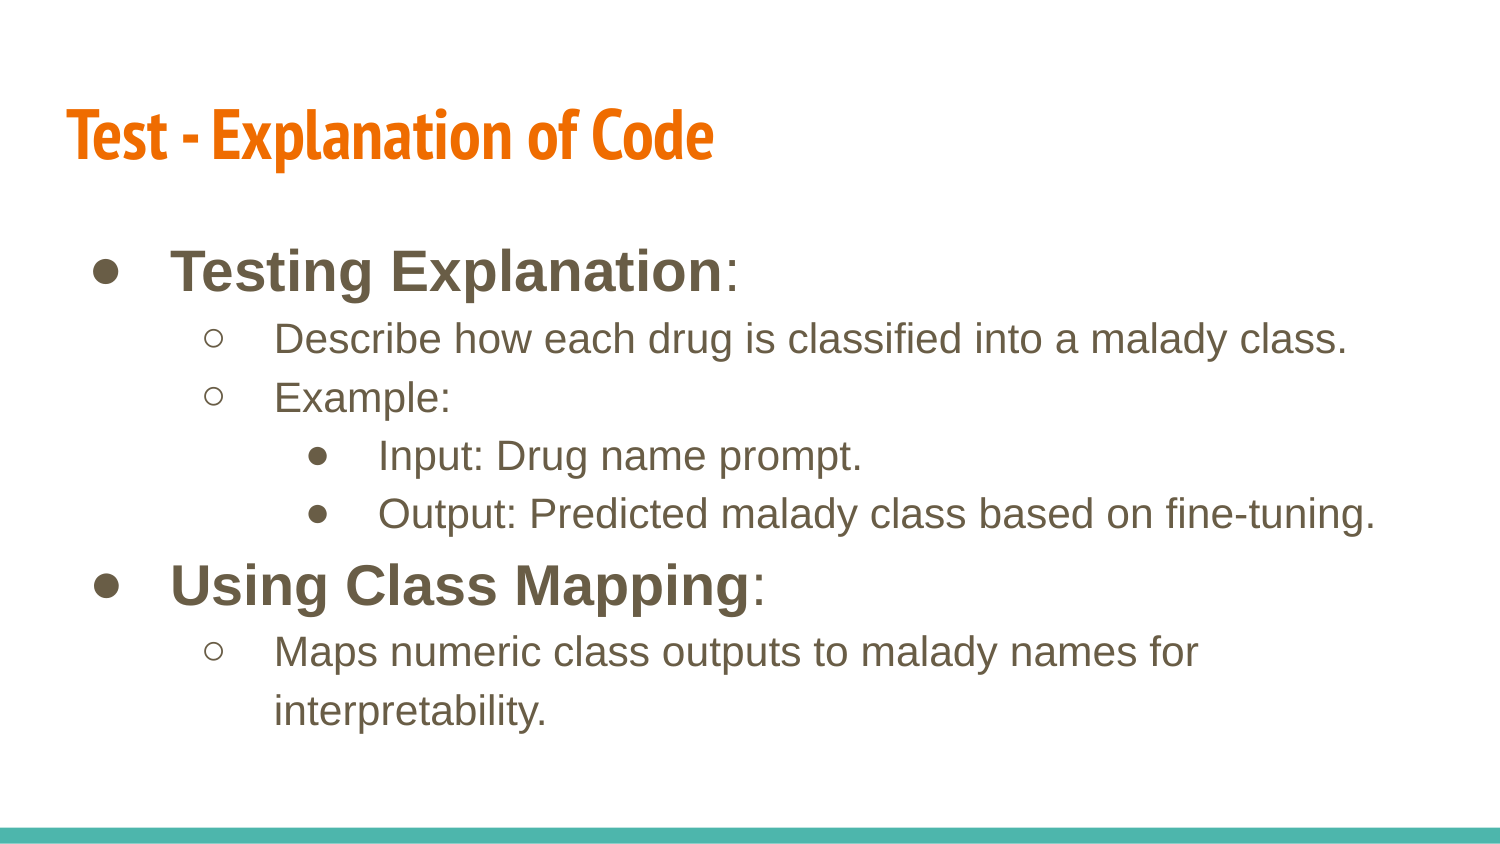

# Test - Explanation of Code
Testing Explanation:
Describe how each drug is classified into a malady class.
Example:
Input: Drug name prompt.
Output: Predicted malady class based on fine-tuning.
Using Class Mapping:
Maps numeric class outputs to malady names for interpretability.